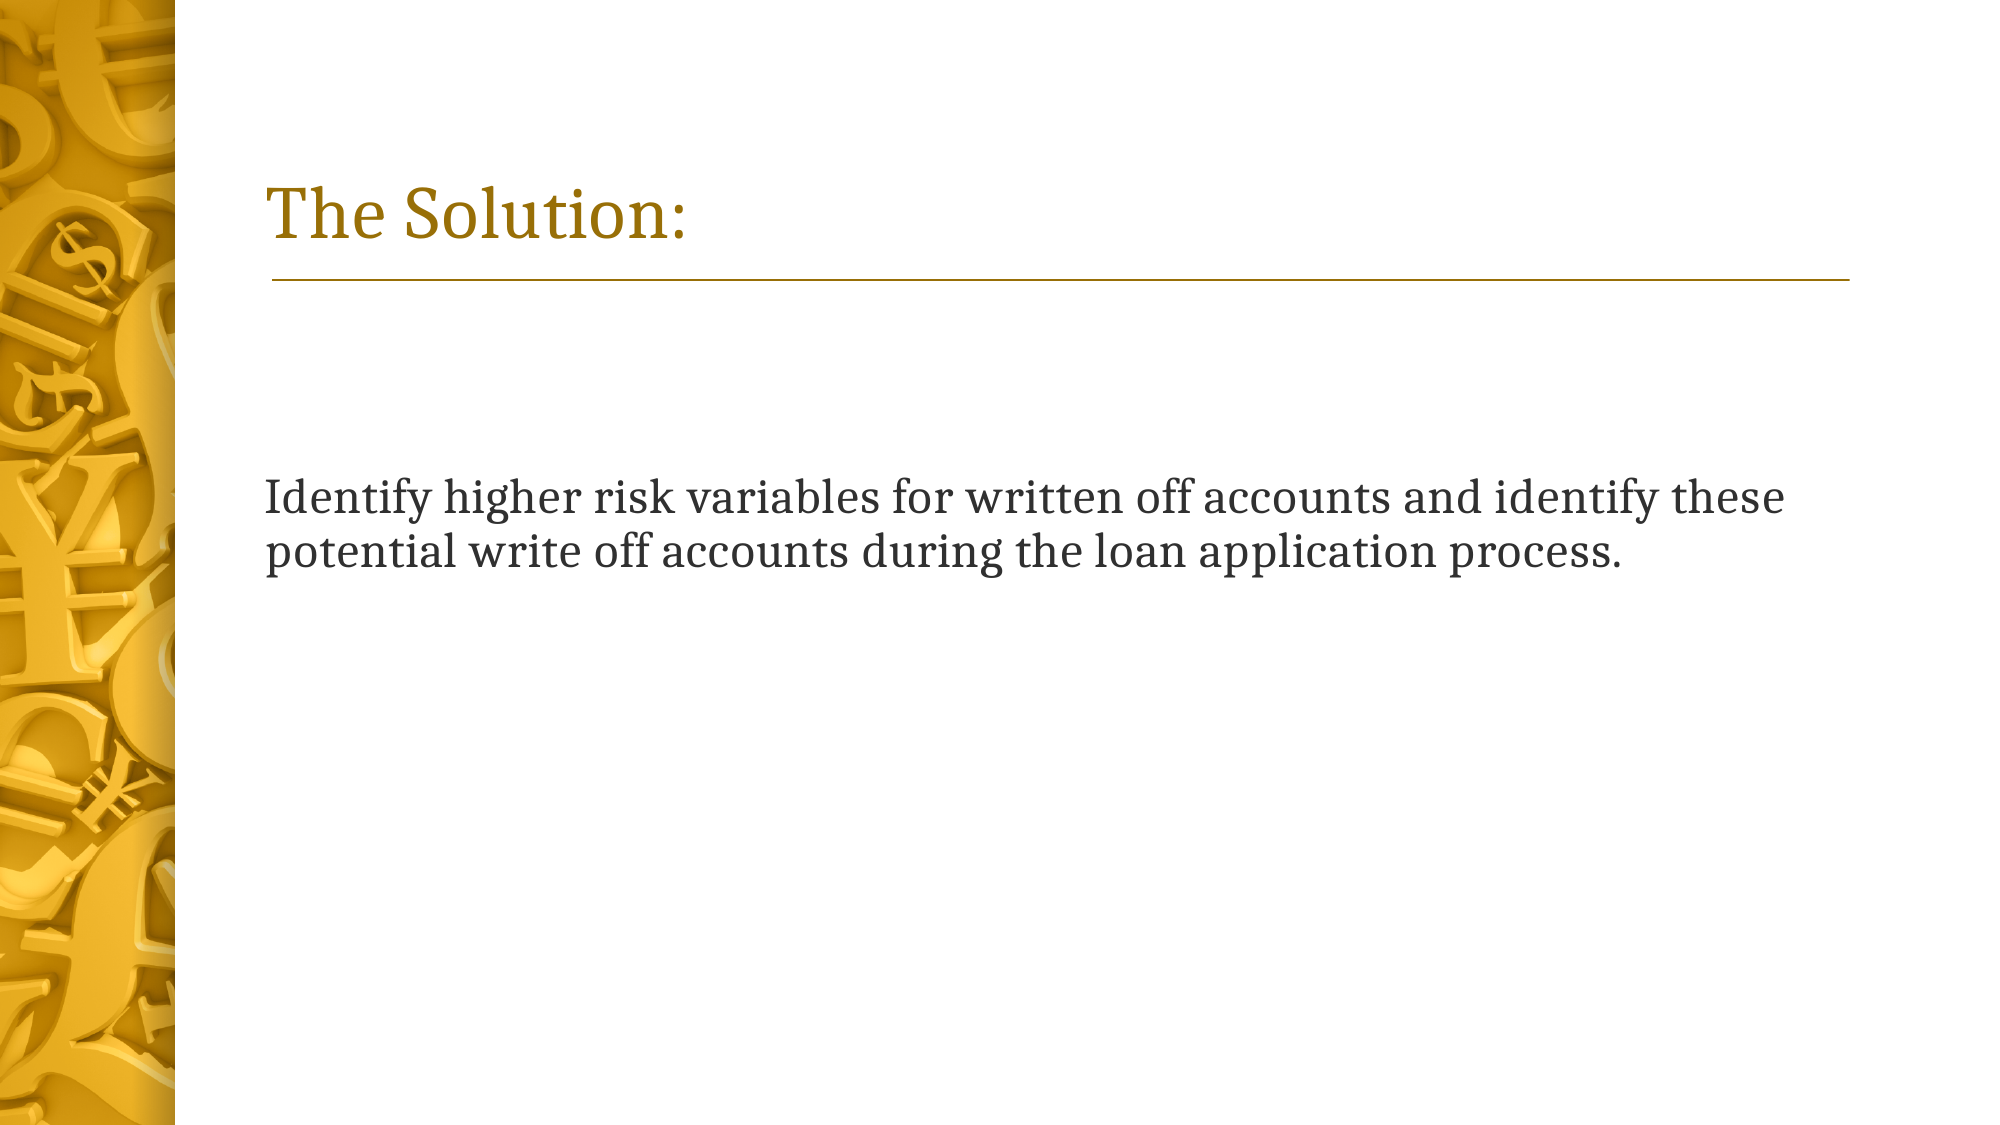

# The Solution:
Identify higher risk variables for written off accounts and identify these potential write off accounts during the loan application process.